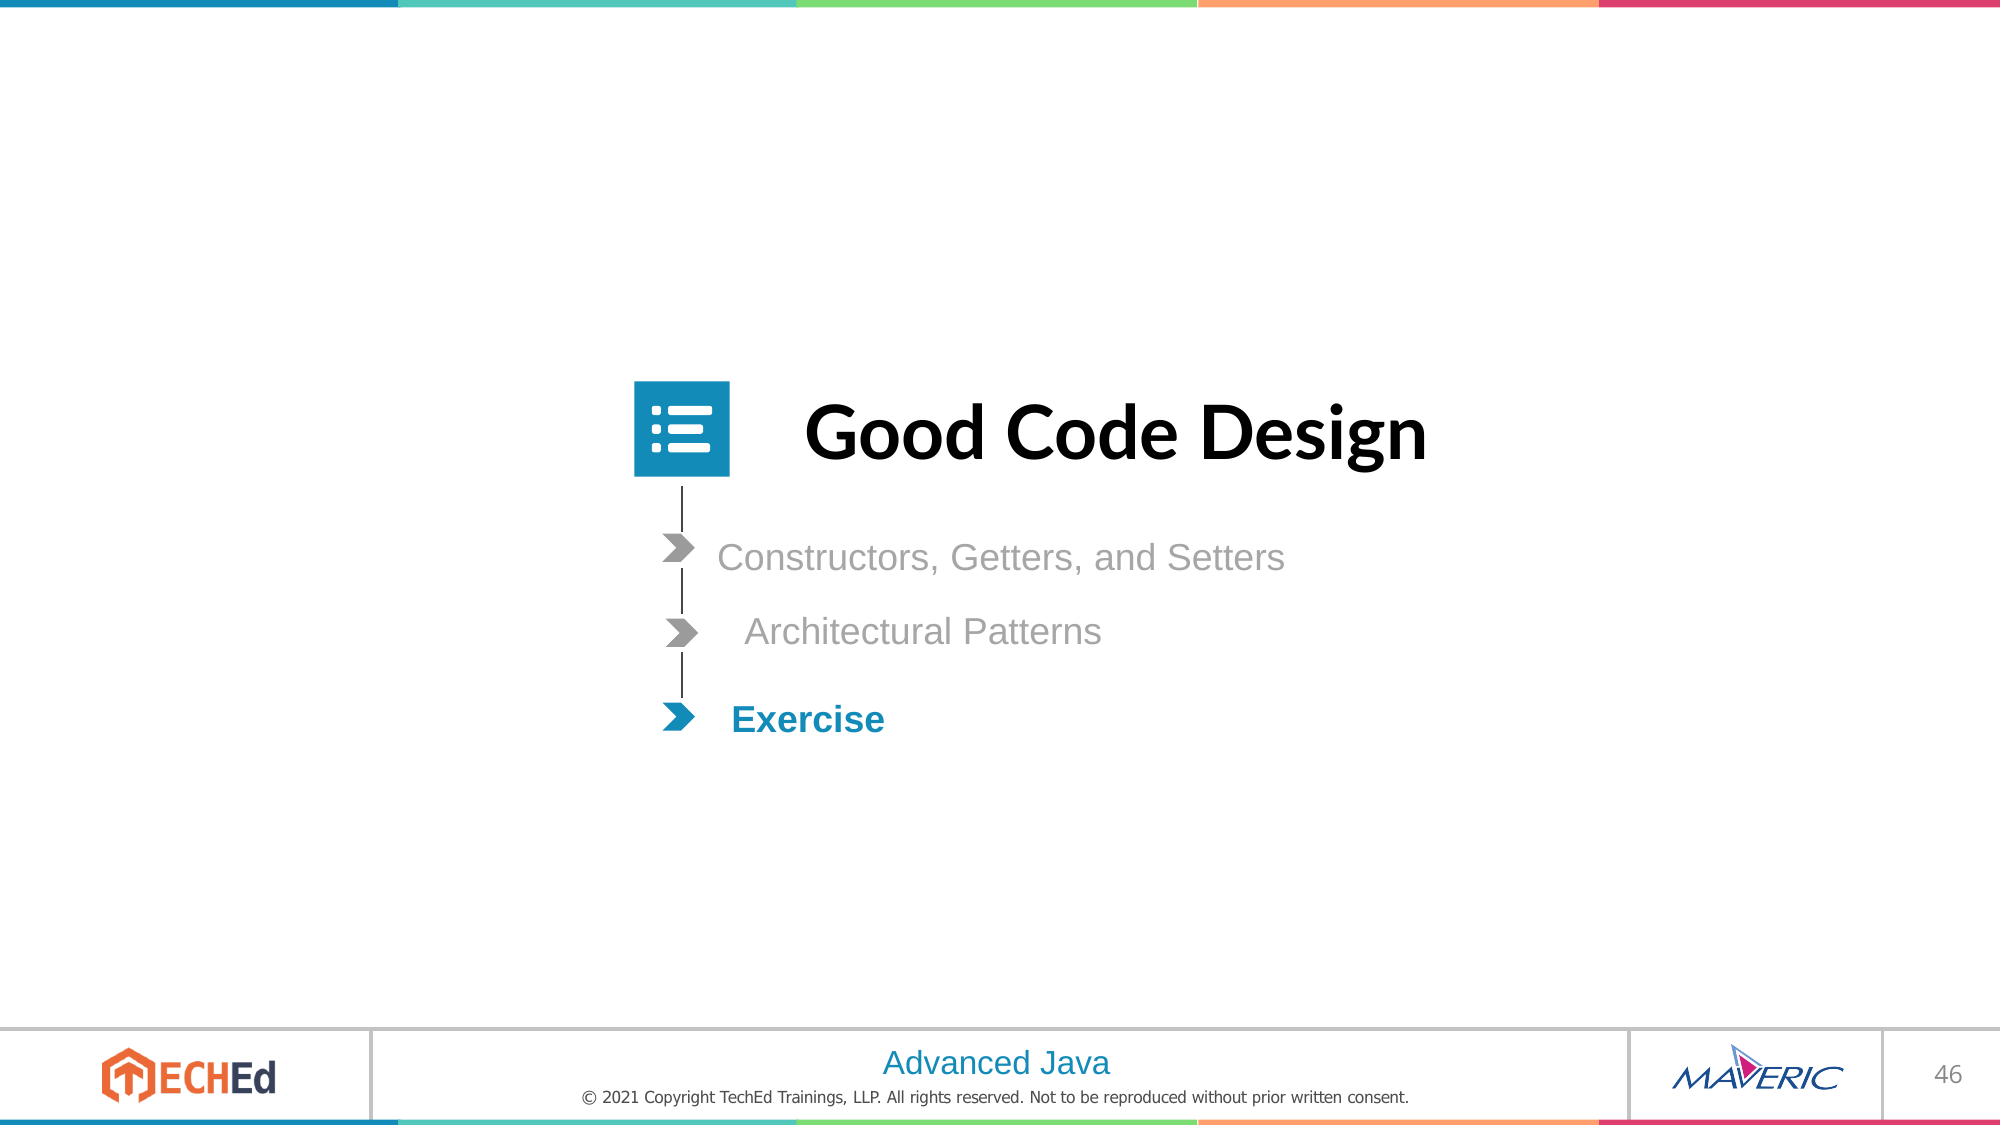

Good Code Design

Constructors, Getters, and Setters

Architectural Patterns

Exercise